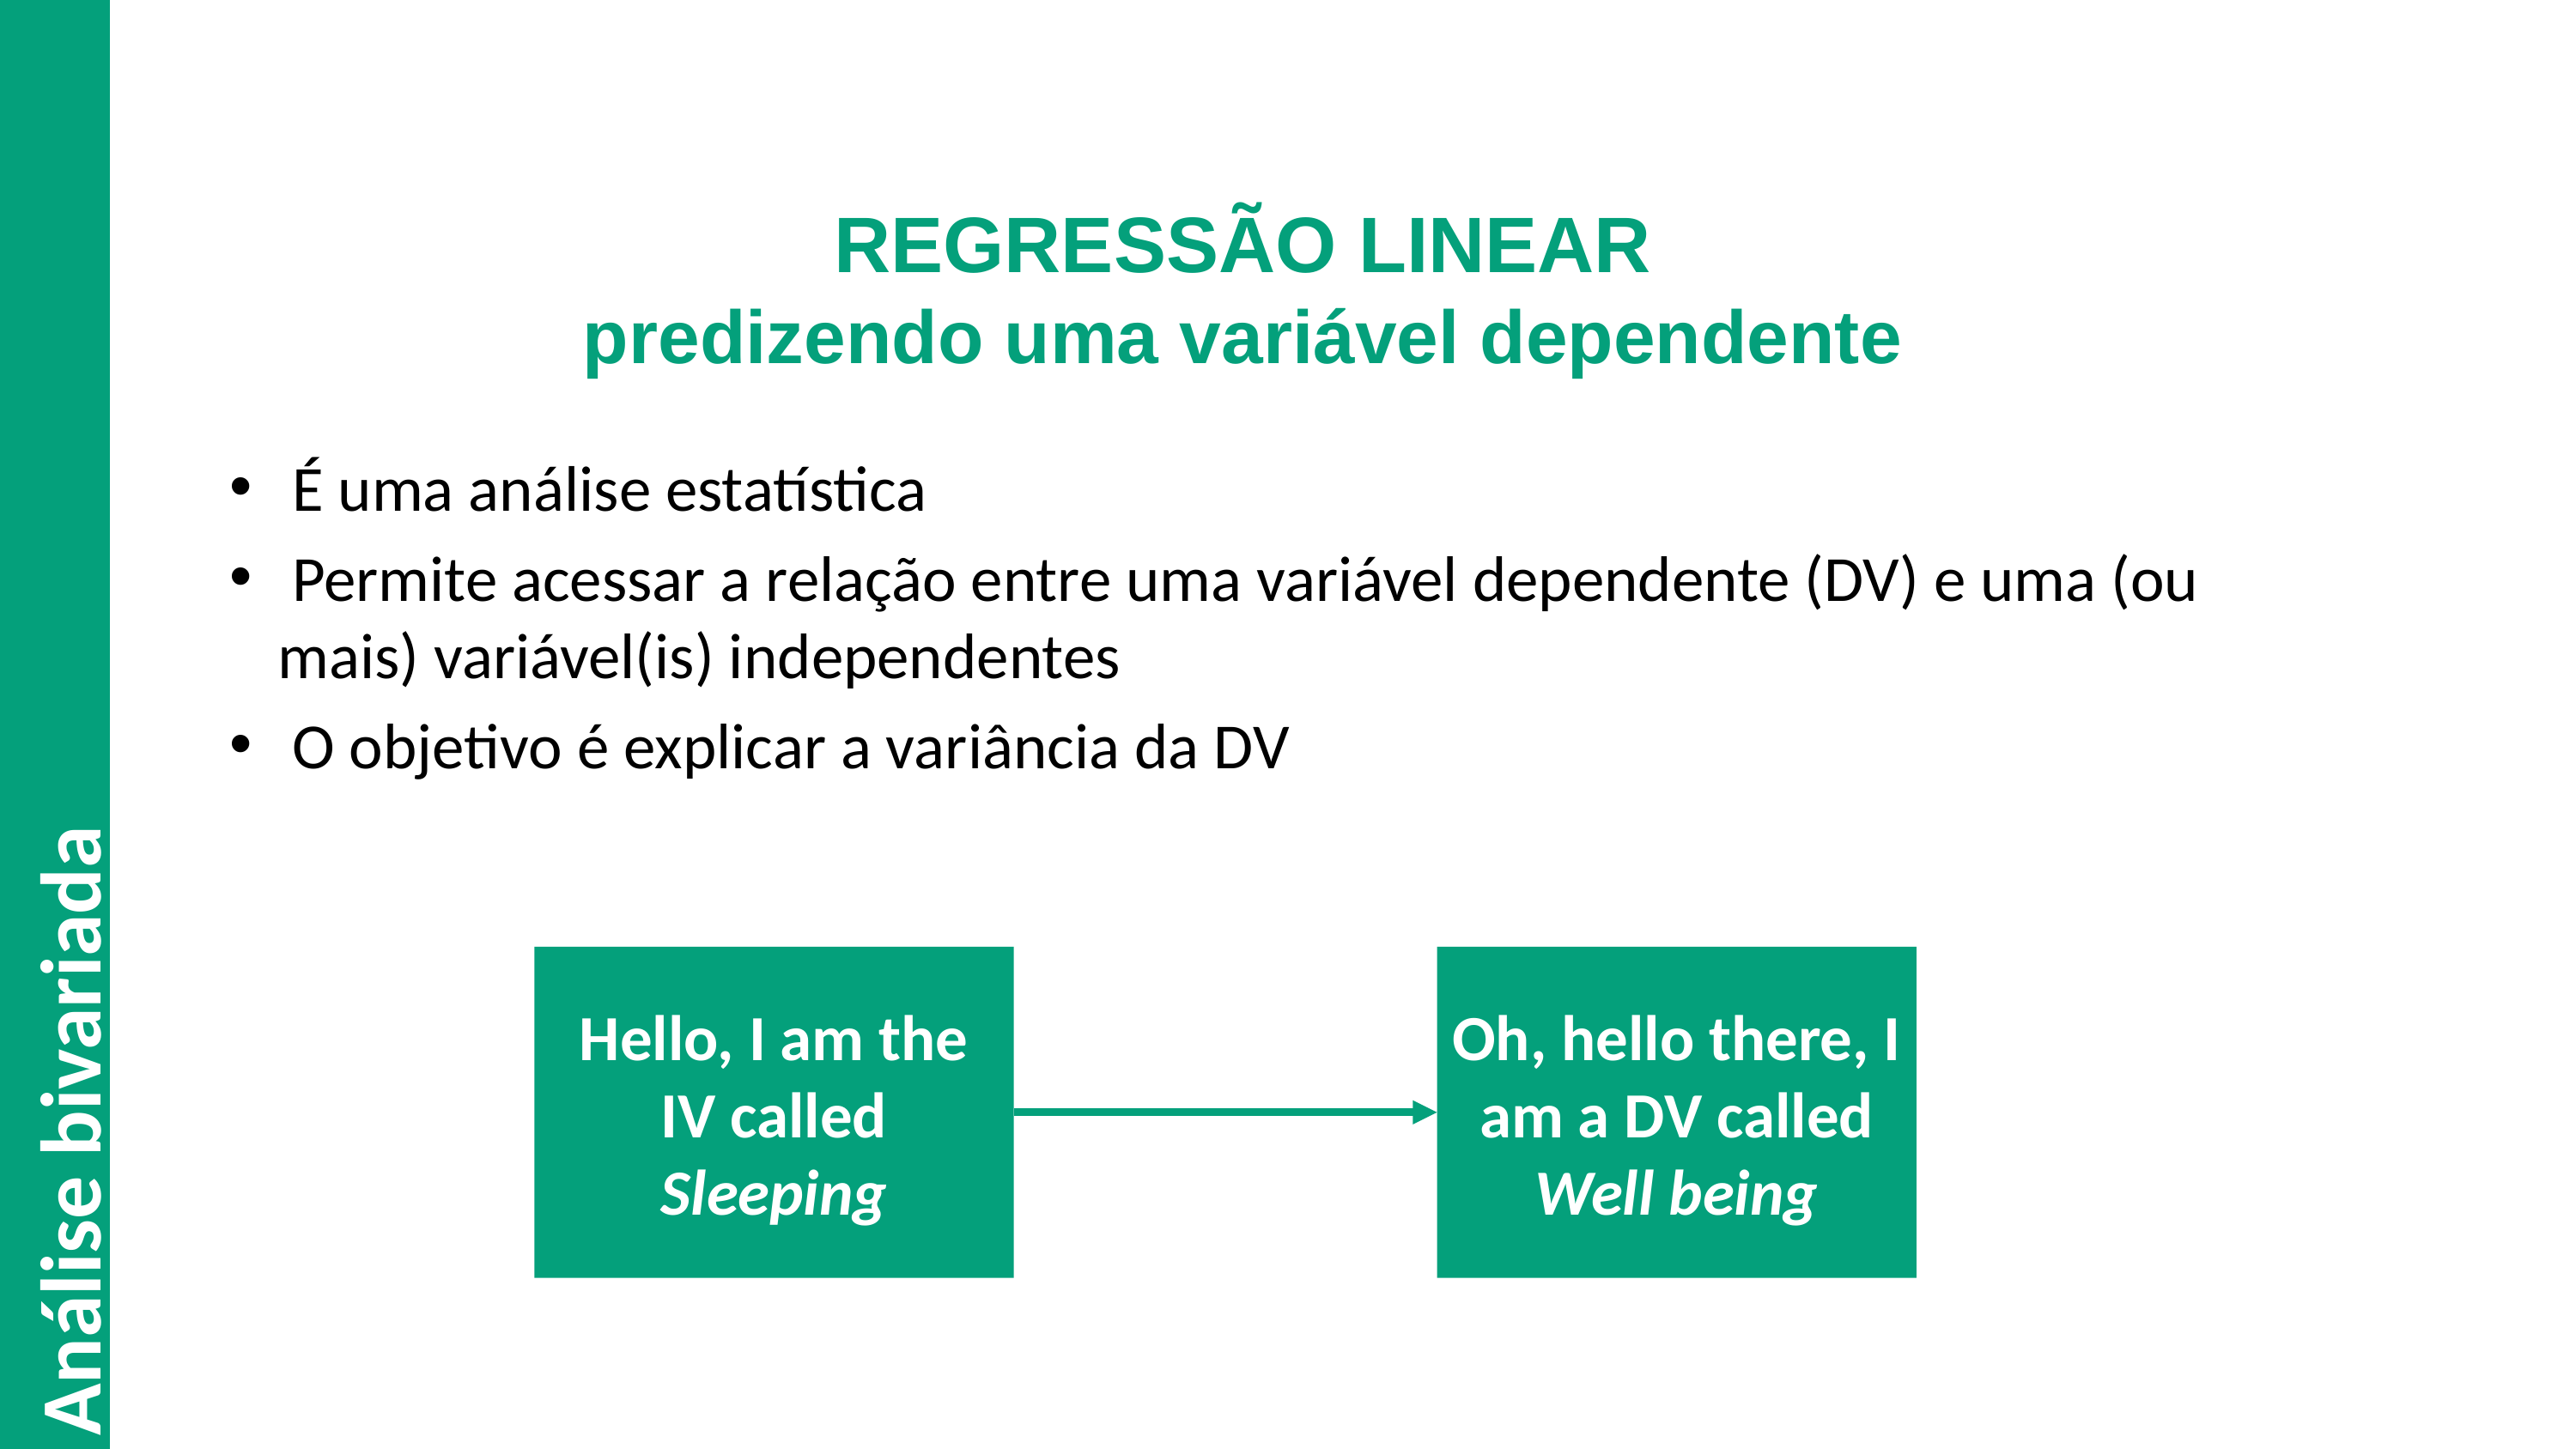

# REGRESSÃO LINEAR predizendo uma variável dependente
 É uma análise estatística
 Permite acessar a relação entre uma variável dependente (DV) e uma (ou mais) variável(is) independentes
 O objetivo é explicar a variância da DV

Análise bivariada
Hello, I am the IV called Sleeping
Oh, hello there, I am a DV called Well being